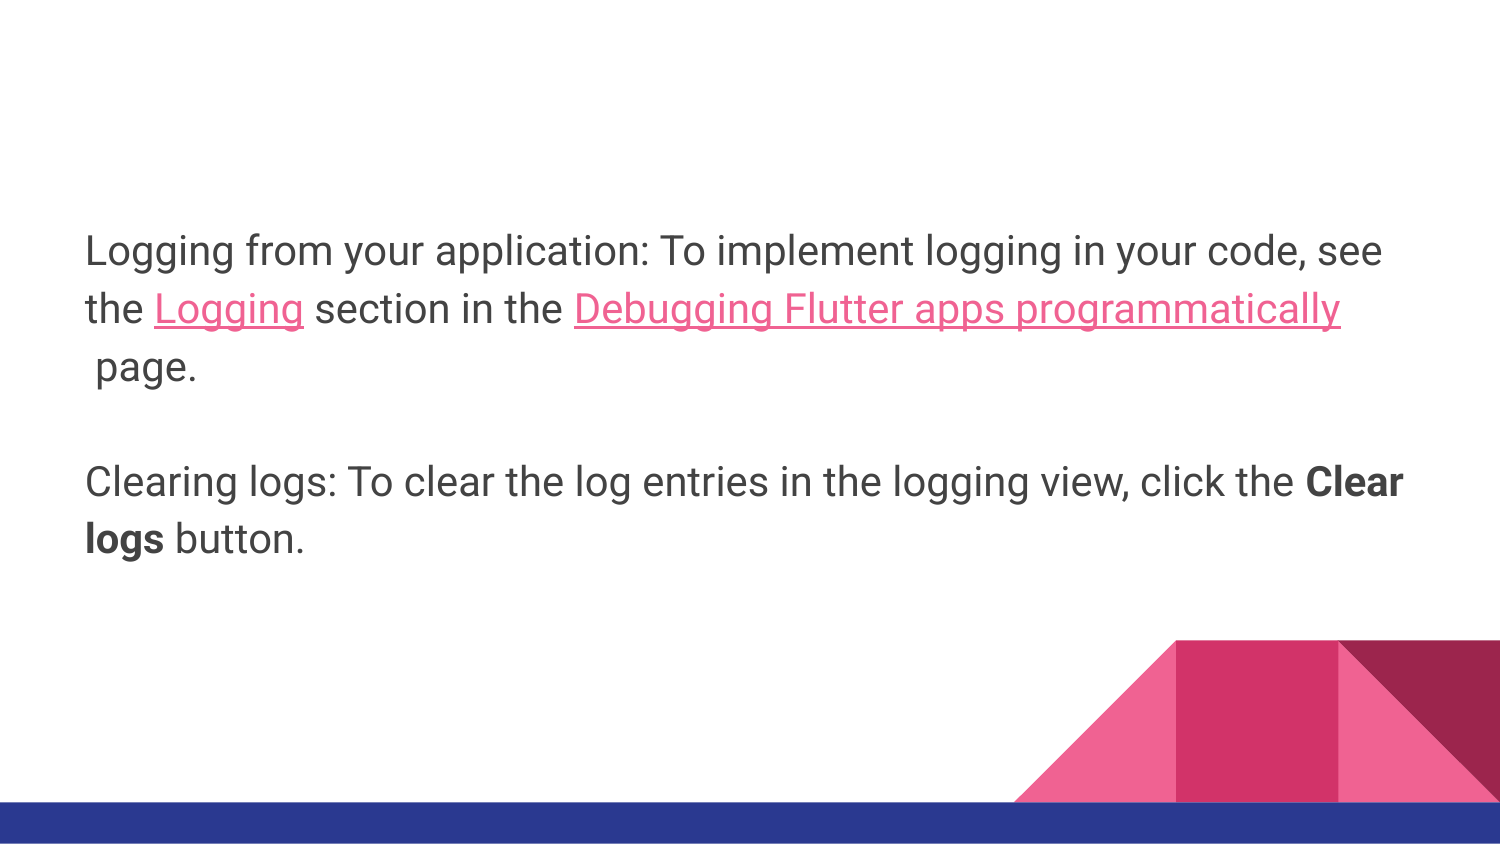

#
Logging from your application: To implement logging in your code, see the Logging section in the Debugging Flutter apps programmatically page.

Clearing logs: To clear the log entries in the logging view, click the Clear logs button.